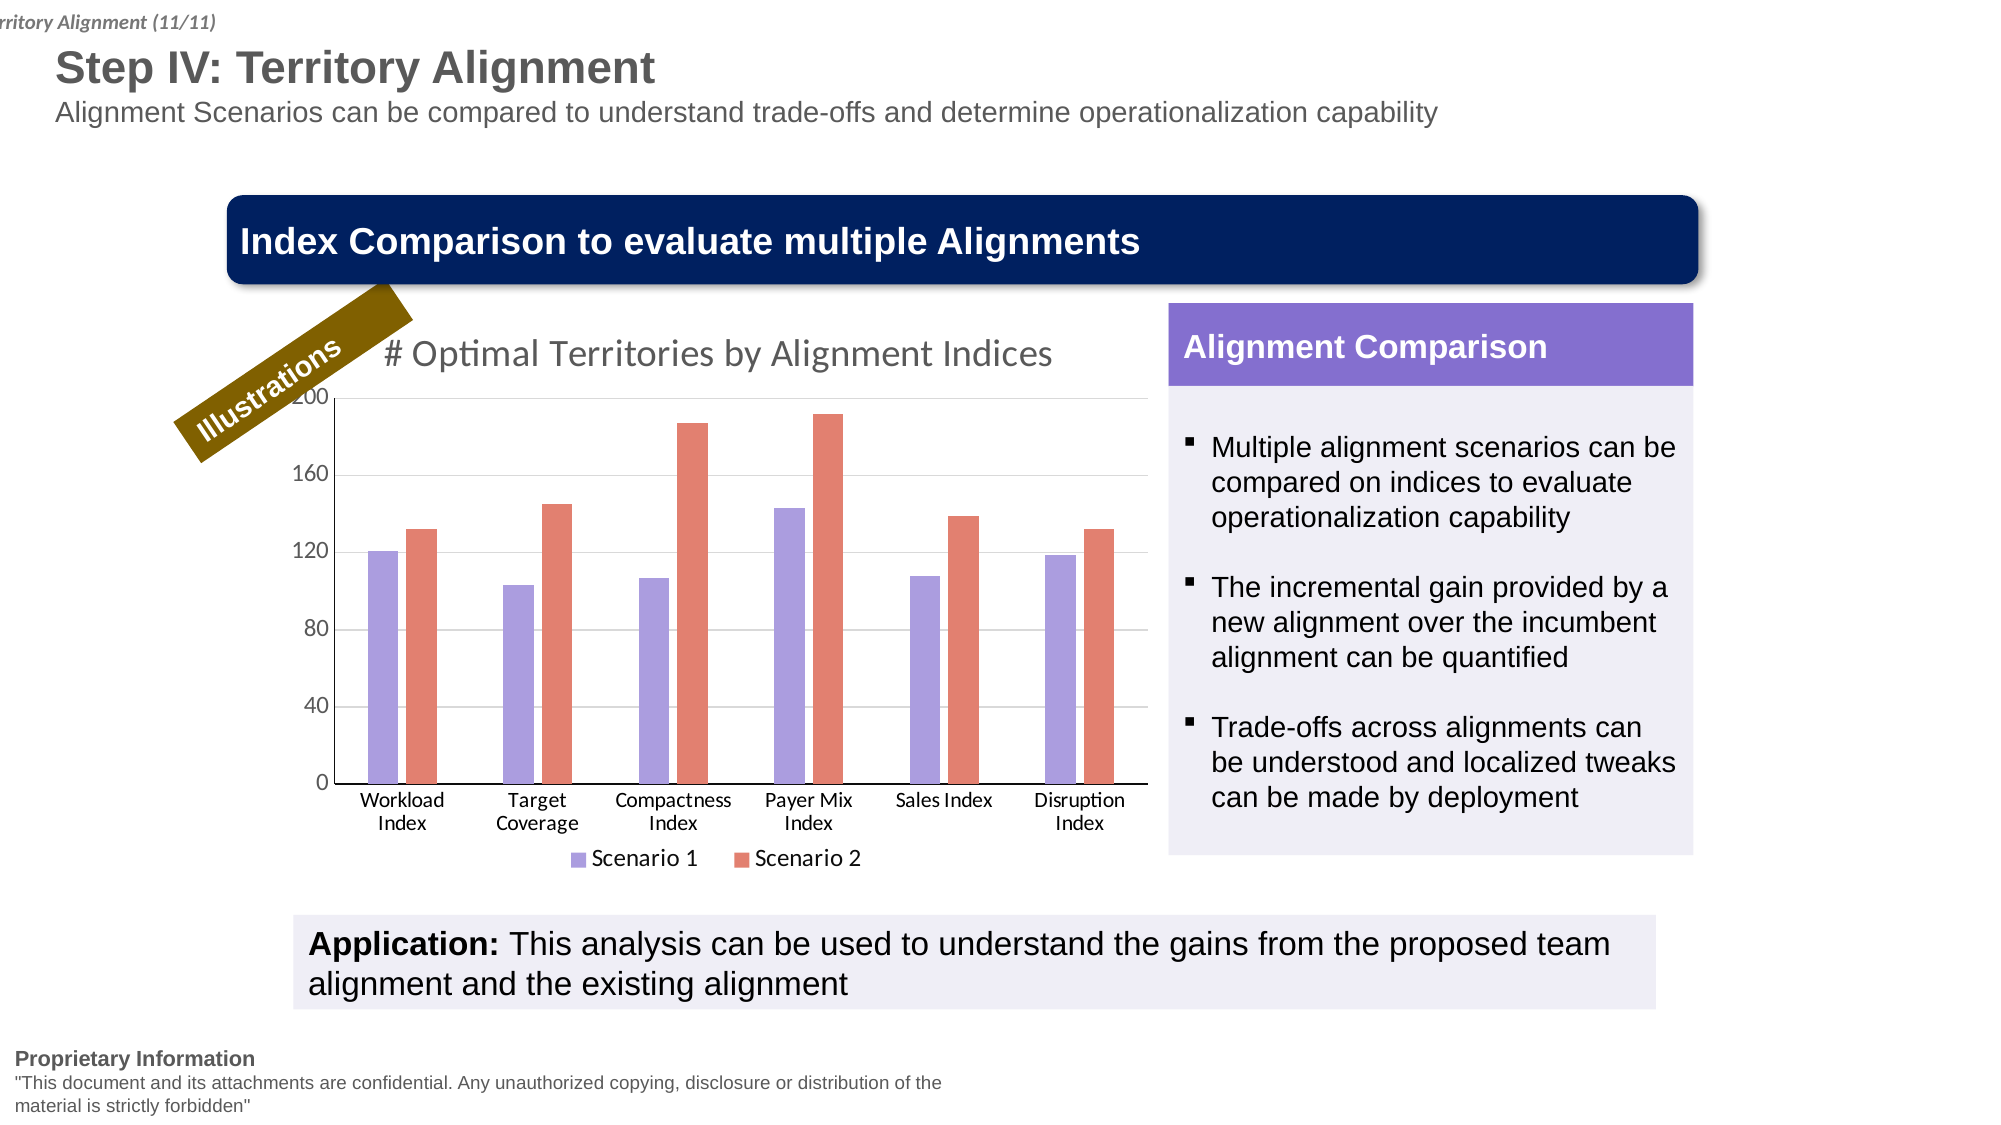

Territory Alignment (11/11)
Step IV: Territory Alignment
Alignment Scenarios can be compared to understand trade-offs and determine operationalization capability
Index Comparison to evaluate multiple Alignments

### Chart: # Optimal Territories by Alignment Indices

| Category | Scenario 1 | Scenario 2 |
|---|---|---|
| Workload Index | 121.0 | 132.0 |
| Target Coverage | 103.0 | 145.0 |
| Compactness Index | 107.0 | 187.0 |
| Payer Mix Index | 143.0 | 192.0 |
| Sales Index | 108.0 | 139.0 |
| Disruption Index | 119.0 | 132.0 |
Alignment Comparison
Illustrations

Multiple alignment scenarios can be compared on indices to evaluate operationalization capability

The incremental gain provided by a new alignment over the incumbent alignment can be quantified

Trade-offs across alignments can be understood and localized tweaks can be made by deployment

Application: This analysis can be used to understand the gains from the proposed team alignment and the existing alignment